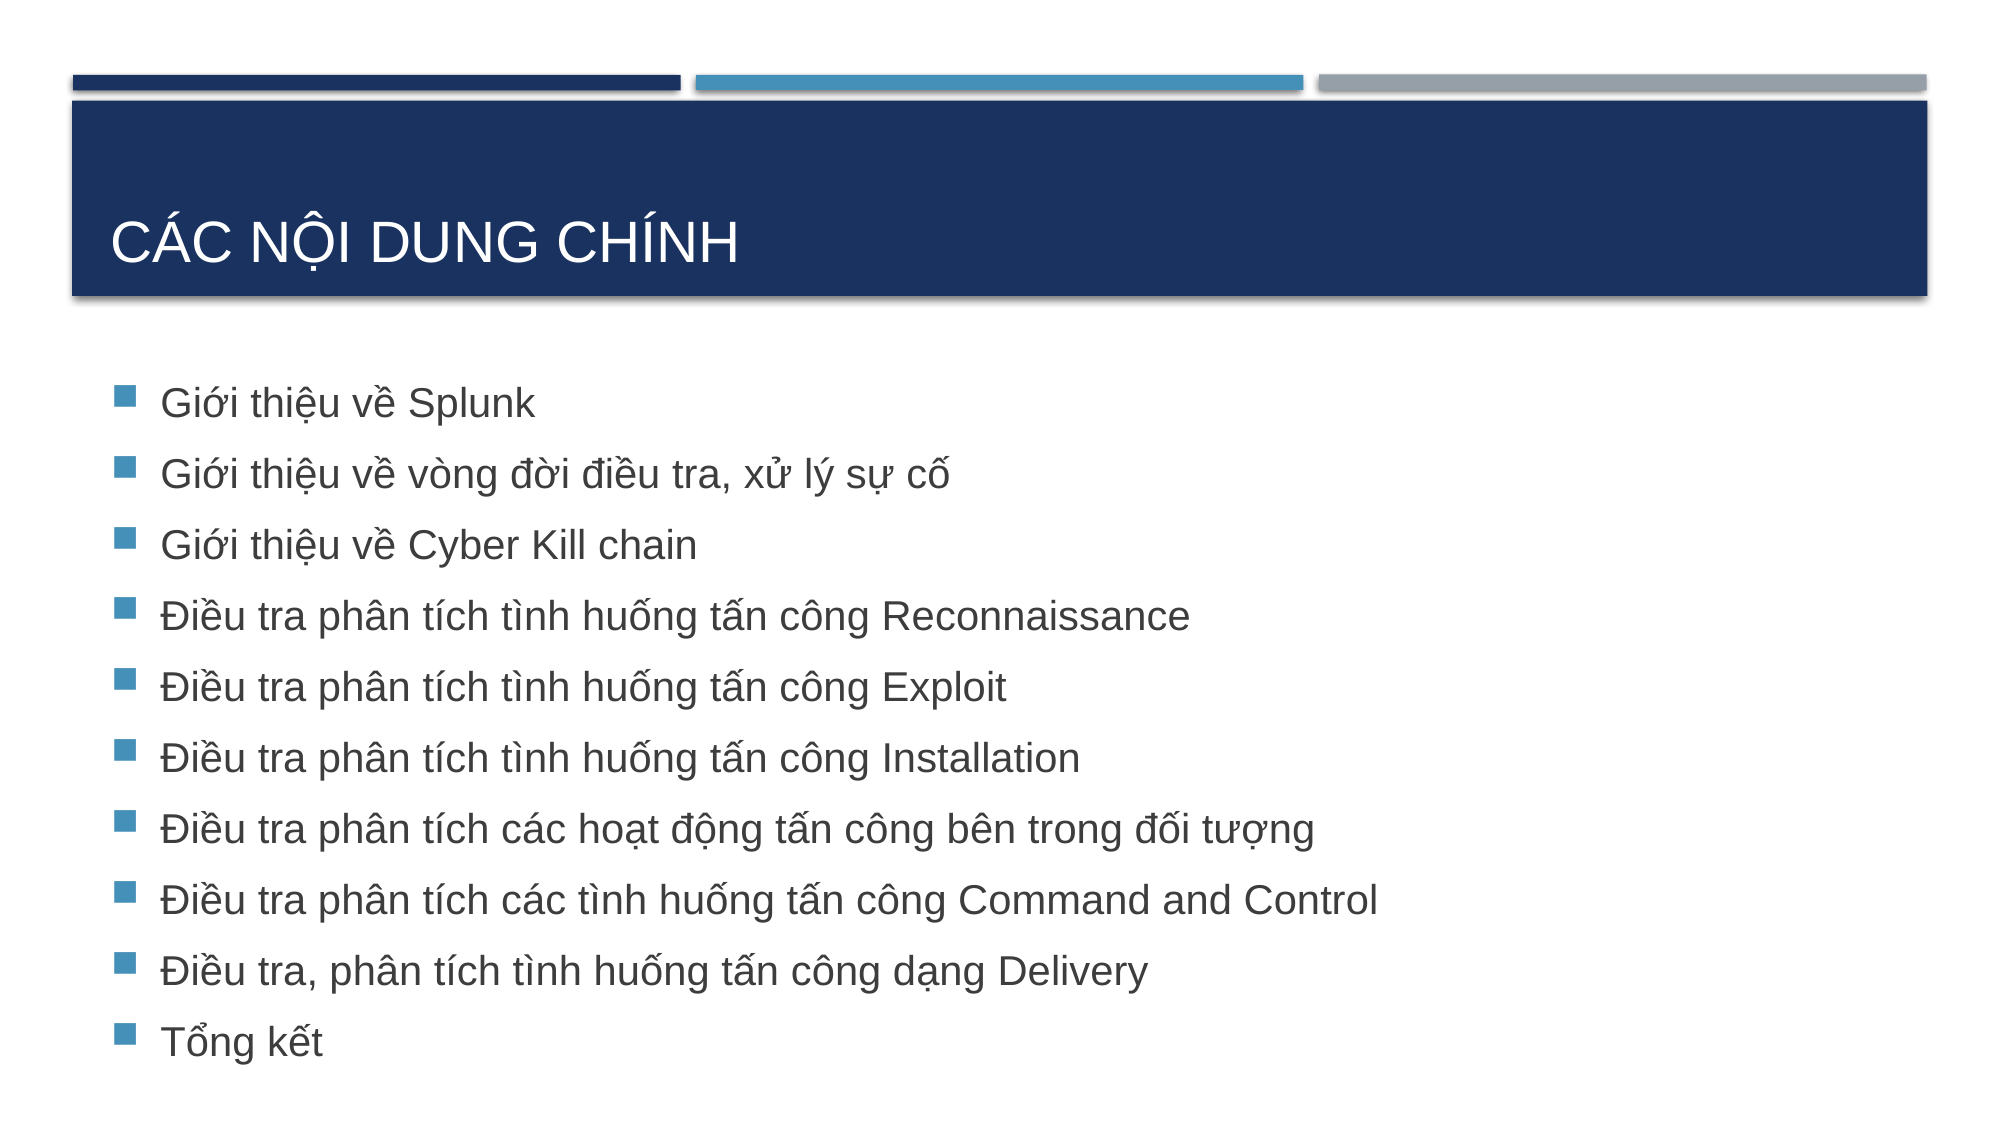

# Các nội dung chính
Giới thiệu về Splunk
Giới thiệu về vòng đời điều tra, xử lý sự cố
Giới thiệu về Cyber Kill chain
Điều tra phân tích tình huống tấn công Reconnaissance
Điều tra phân tích tình huống tấn công Exploit
Điều tra phân tích tình huống tấn công Installation
Điều tra phân tích các hoạt động tấn công bên trong đối tượng
Điều tra phân tích các tình huống tấn công Command and Control
Điều tra, phân tích tình huống tấn công dạng Delivery
Tổng kết